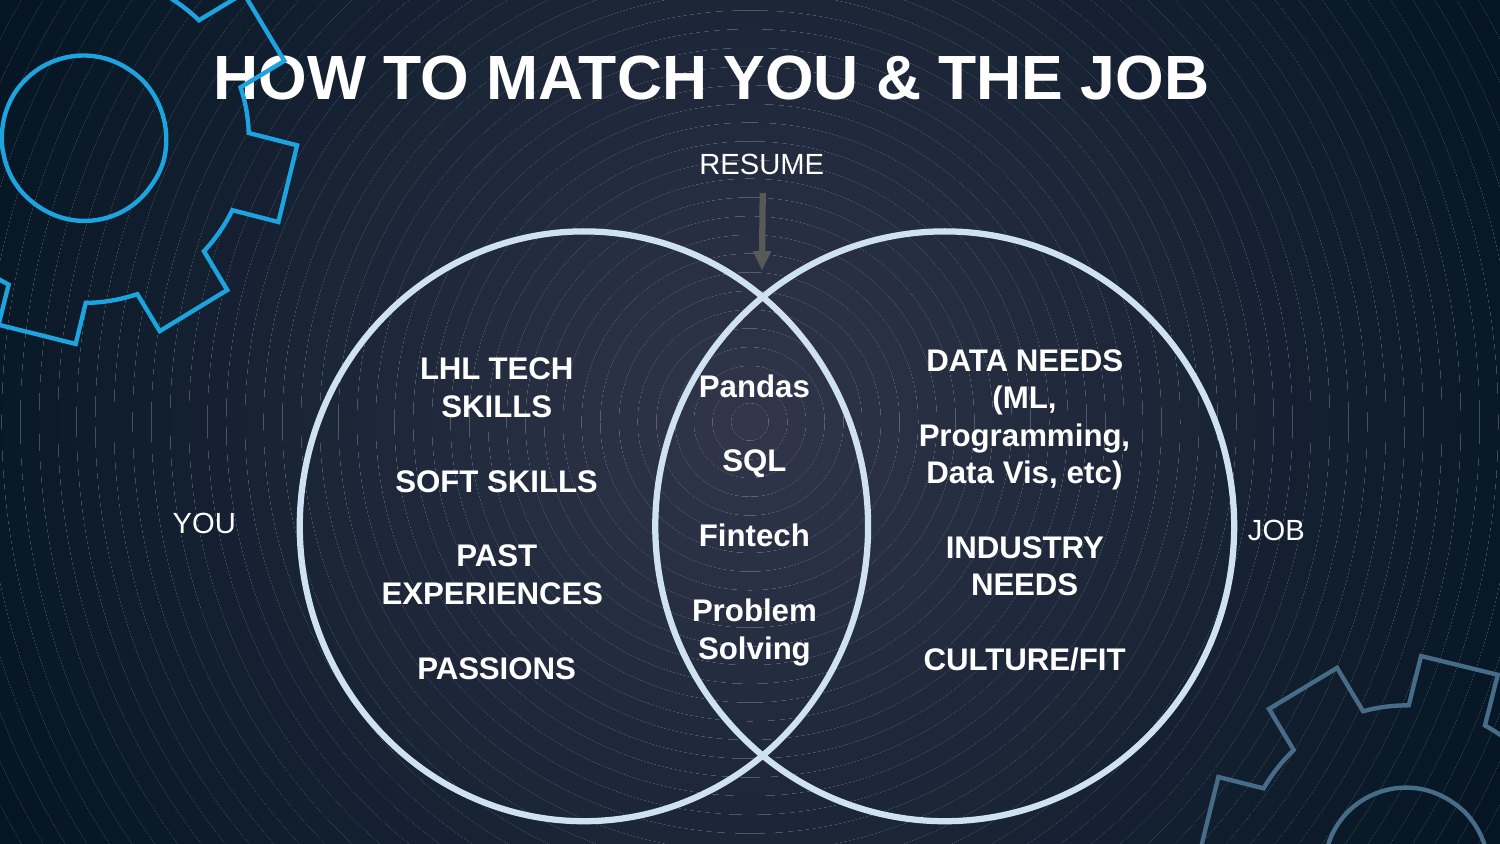

# HOW TO MATCH YOU & THE JOB
RESUME

DATA NEEDS (ML, Programming, Data Vis, etc)
INDUSTRY NEEDS
CULTURE/FIT

LHL TECH SKILLS
SOFT SKILLS

PAST EXPERIENCES

PASSIONS

Pandas
SQL

Fintech
Problem Solving

YOU
JOB